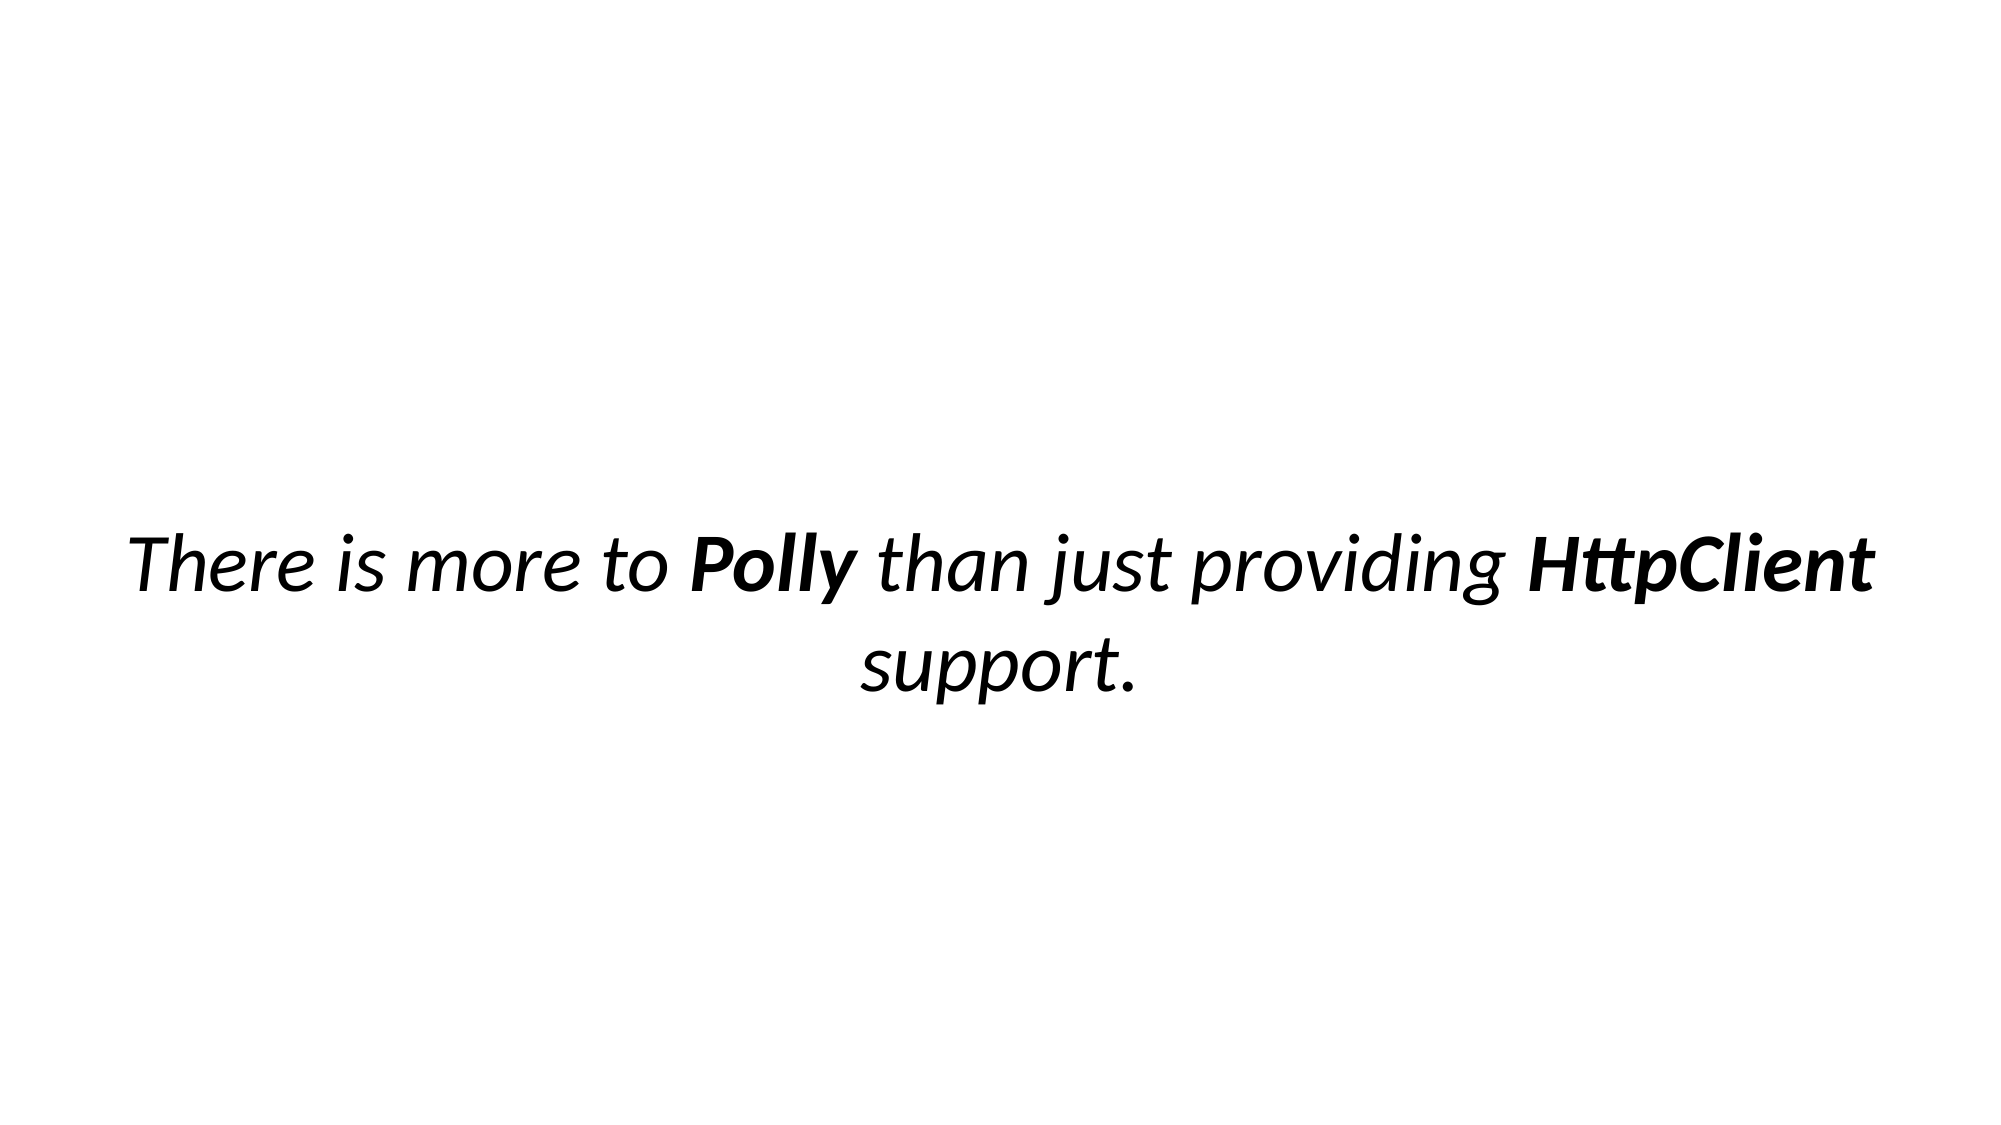

There is more to Polly than just providing HttpClient support.